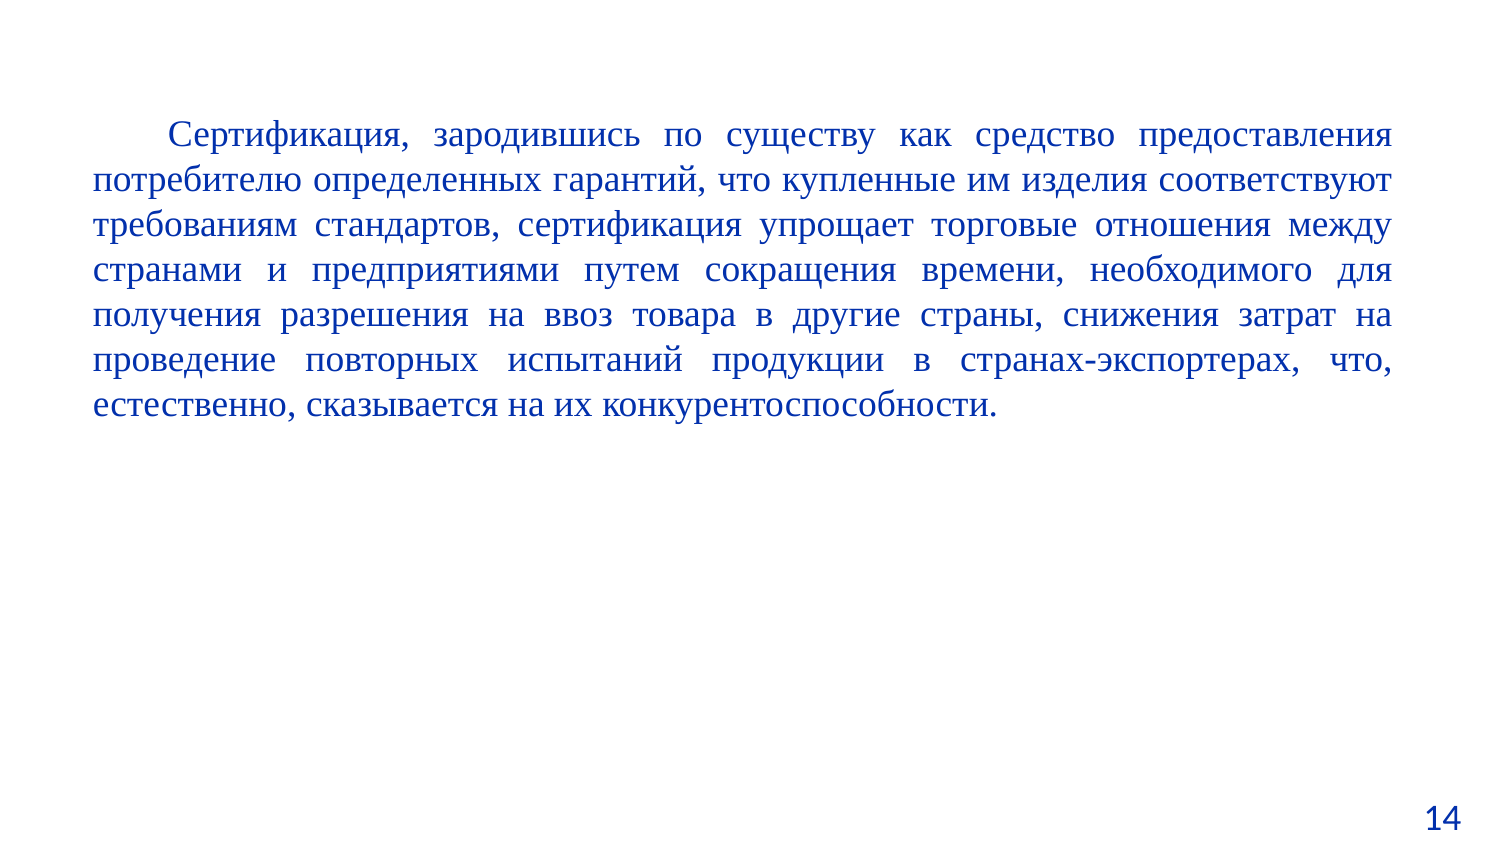

Сертификация, зародившись по существу как средство предоставления потребителю определенных гарантий, что купленные им изделия соответствуют требованиям стандартов, сертификация упрощает торговые отношения между странами и предприятиями путем сокращения времени, необходимого для получения разрешения на ввоз товара в другие страны, снижения затрат на проведение повторных испытаний продукции в странах-экспортерах, что, естественно, сказывается на их конкурентоспособности.
14